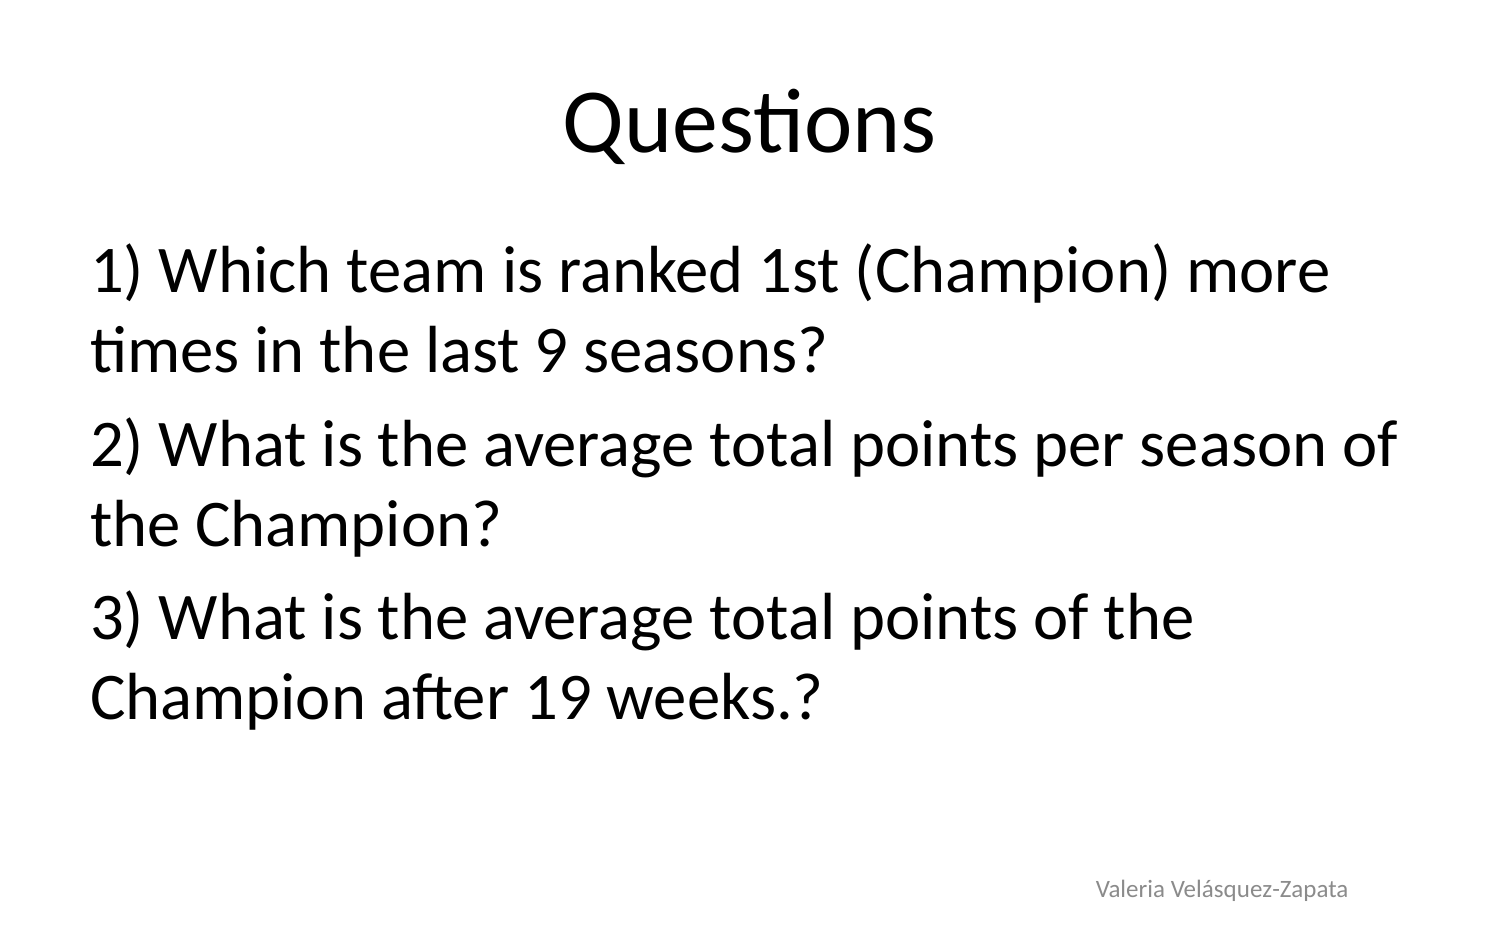

# Questions
1) Which team is ranked 1st (Champion) more times in the last 9 seasons?
2) What is the average total points per season of the Champion?
3) What is the average total points of the Champion after 19 weeks.?
Valeria Velásquez-Zapata